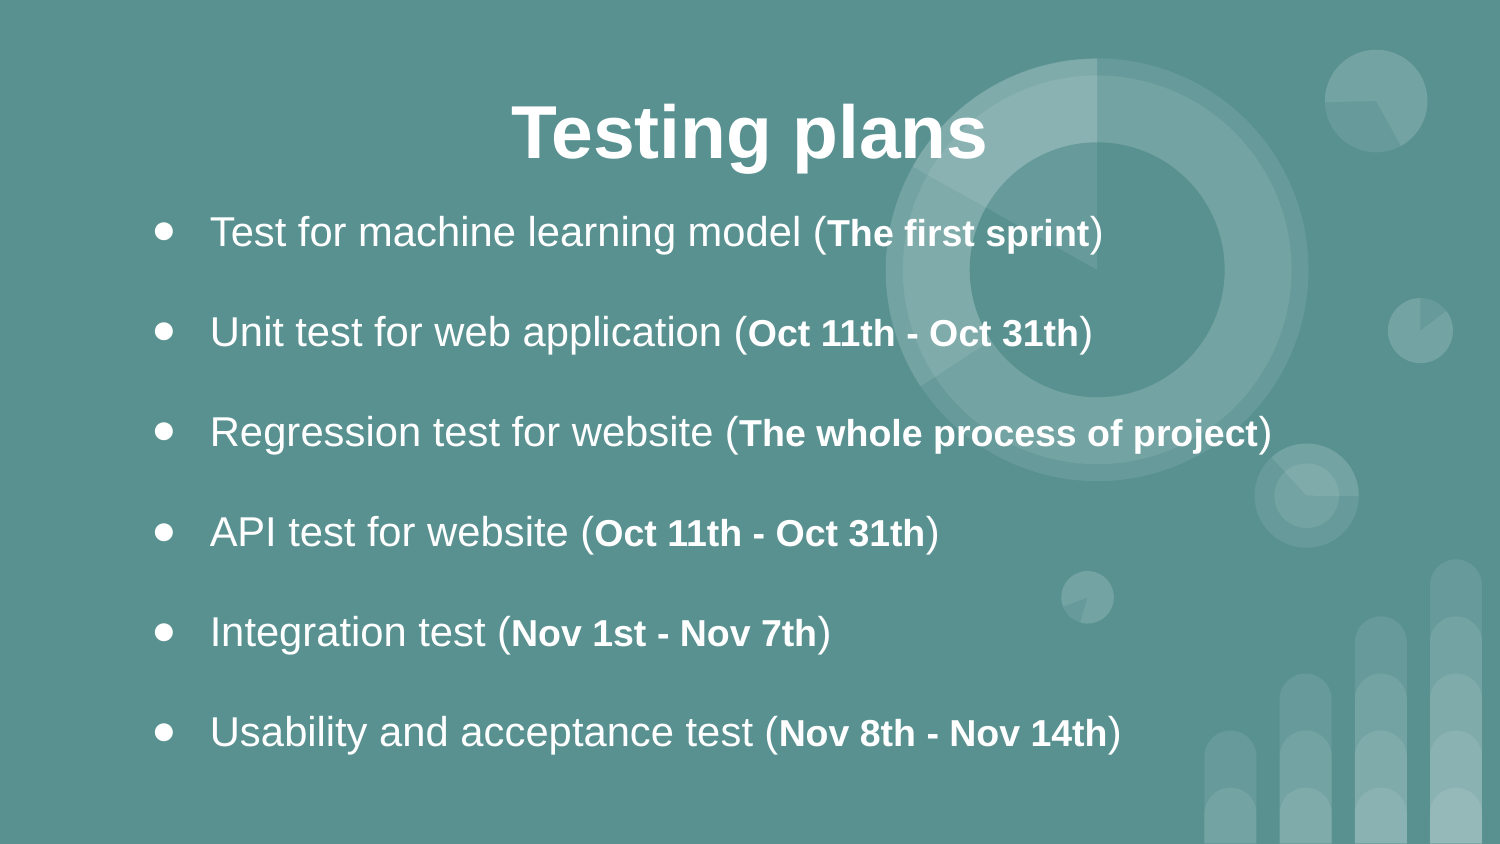

Testing plans
# Test for machine learning model (The first sprint)

Unit test for web application (Oct 11th - Oct 31th)

Regression test for website (The whole process of project)

API test for website (Oct 11th - Oct 31th)

Integration test (Nov 1st - Nov 7th)

Usability and acceptance test (Nov 8th - Nov 14th)